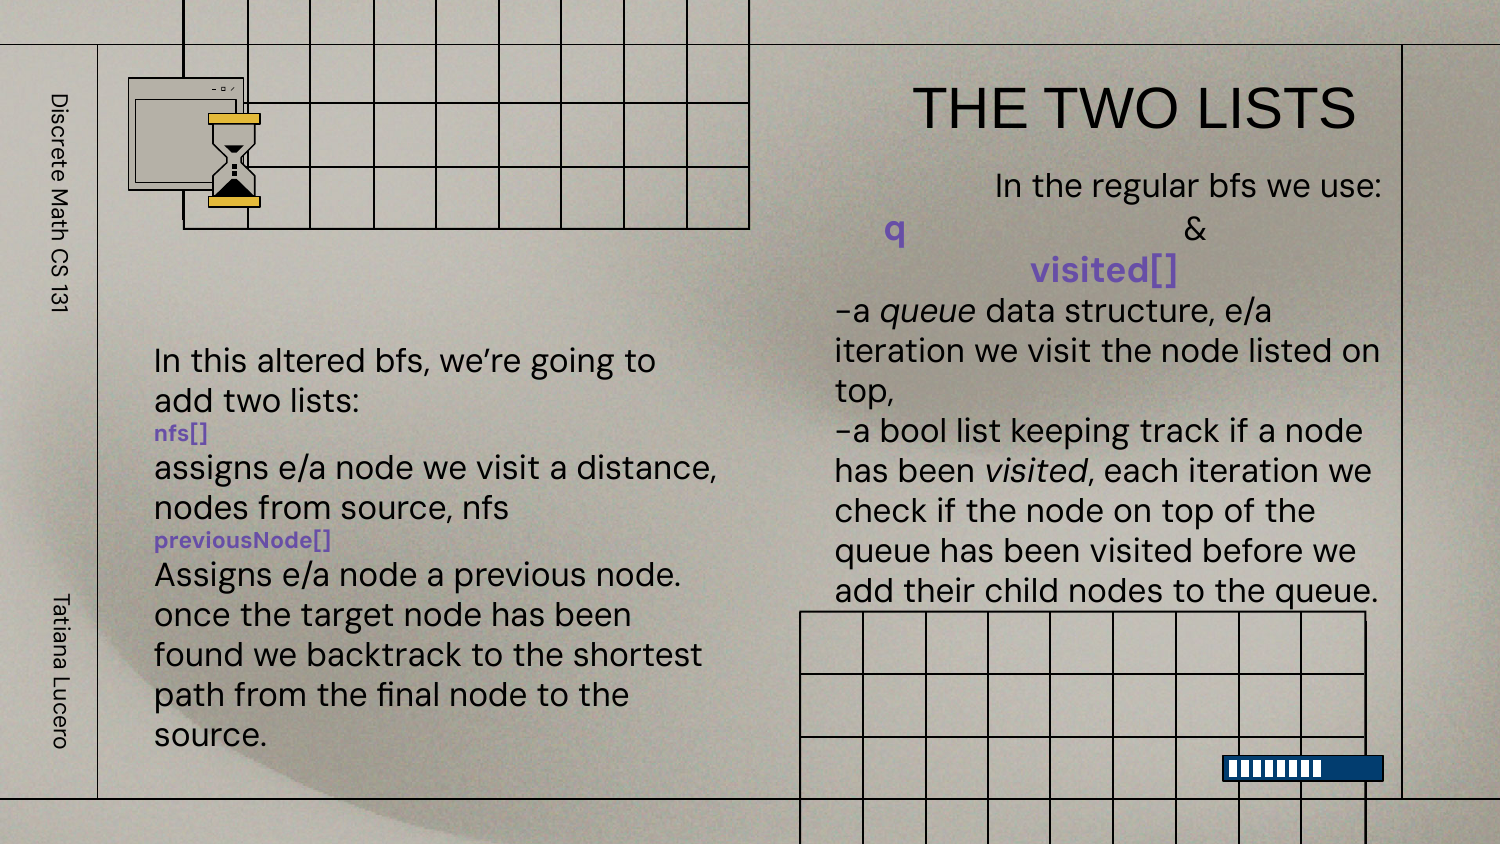

THE TWO LISTS
In the regular bfs we use:
q 		&	 visited[]
-a queue data structure, e/a iteration we visit the node listed on top,
-a bool list keeping track if a node has been visited, each iteration we check if the node on top of the queue has been visited before we add their child nodes to the queue.
Discrete Math CS 131
In this altered bfs, we’re going to
add two lists:
nfs[]
assigns e/a node we visit a distance, nodes from source, nfs
previousNode[]
Assigns e/a node a previous node. once the target node has been found we backtrack to the shortest path from the final node to the source.

Tatiana Lucero